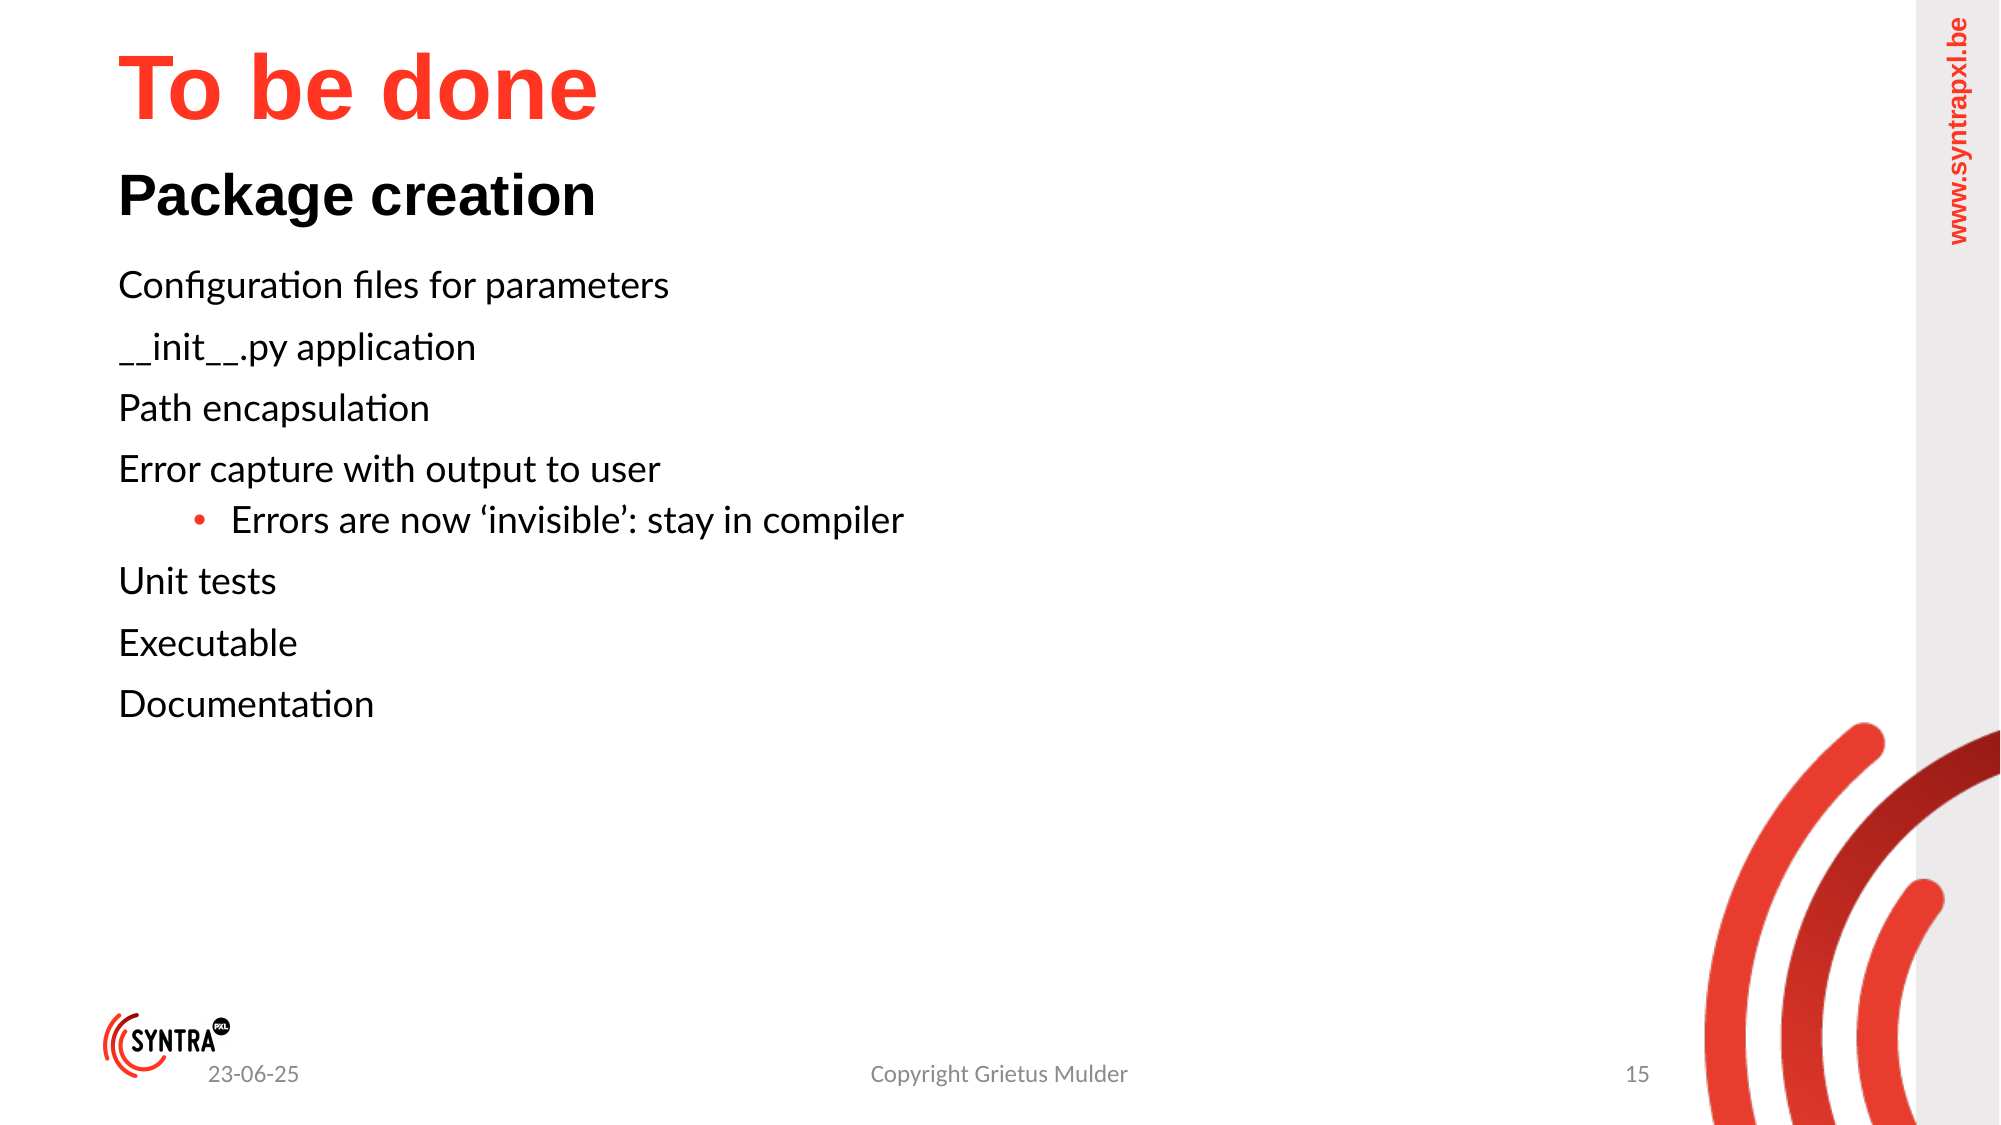

# To be done
Package creation
Configuration files for parameters
__init__.py application
Path encapsulation
Error capture with output to user
Errors are now ‘invisible’: stay in compiler
Unit tests
Executable
Documentation

23-06-25
Copyright Grietus Mulder
15